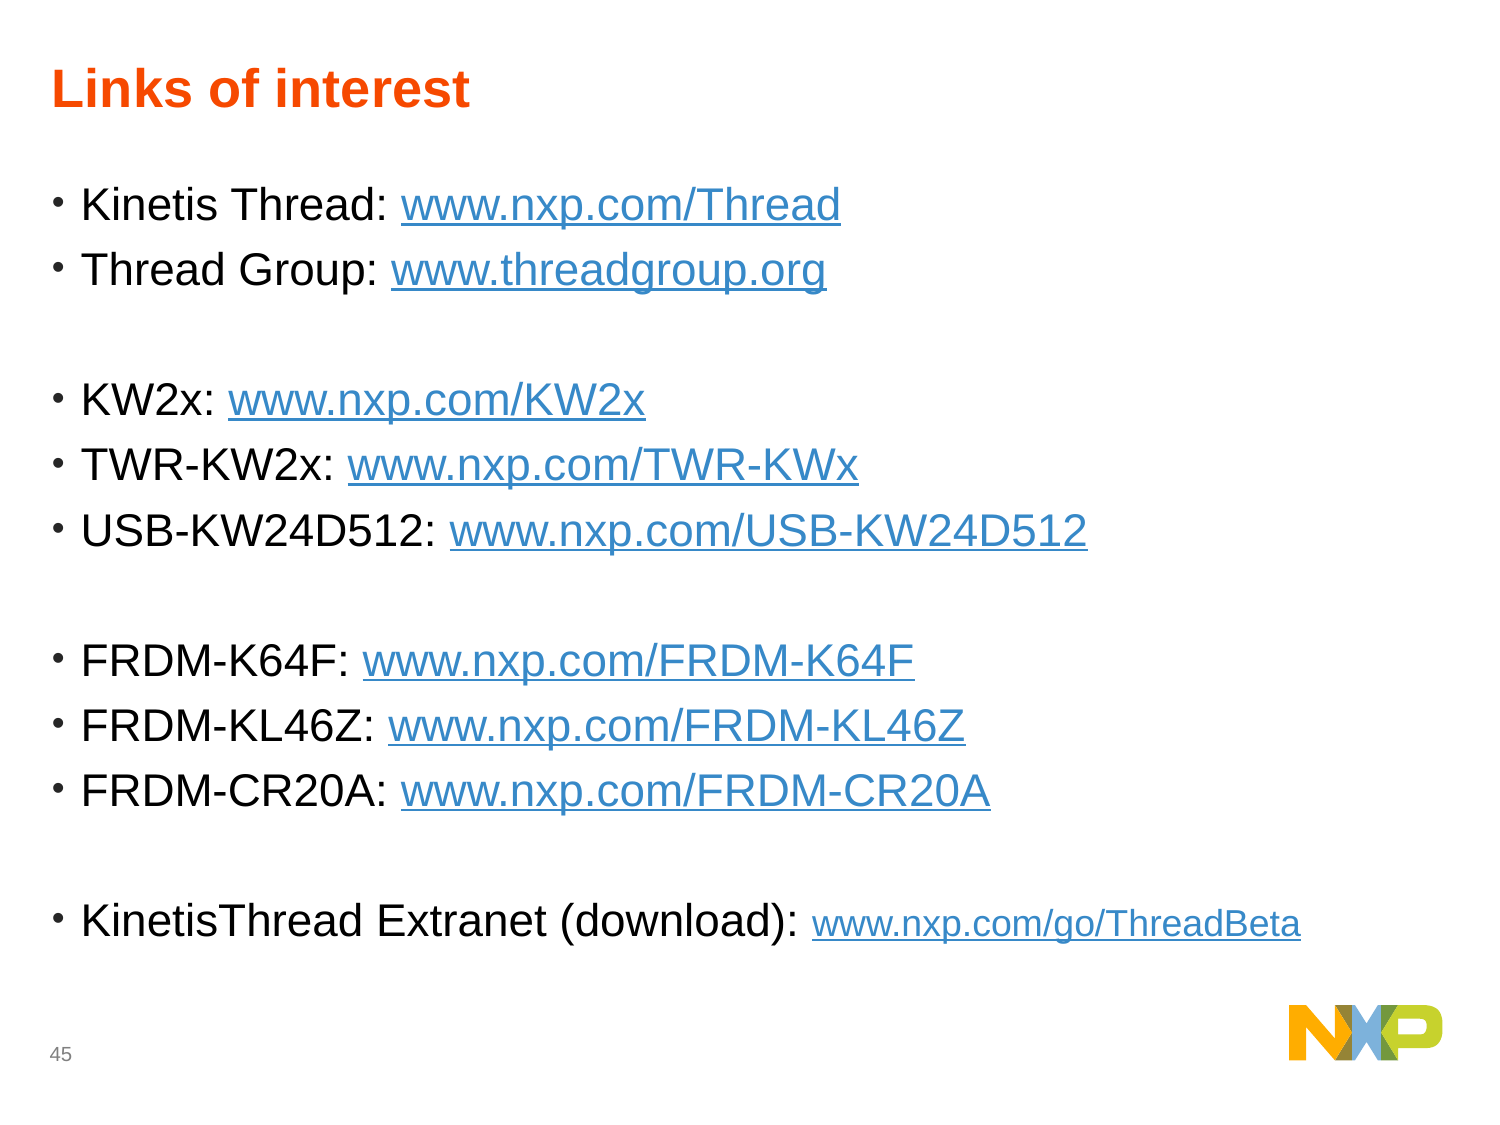

# Links of interest
Kinetis Thread: www.nxp.com/Thread
Thread Group: www.threadgroup.org

KW2x: www.nxp.com/KW2x
TWR-KW2x: www.nxp.com/TWR-KWx
USB-KW24D512: www.nxp.com/USB-KW24D512

FRDM-K64F: www.nxp.com/FRDM-K64F
FRDM-KL46Z: www.nxp.com/FRDM-KL46Z
FRDM-CR20A: www.nxp.com/FRDM-CR20A

KinetisThread Extranet (download): www.nxp.com/go/ThreadBeta